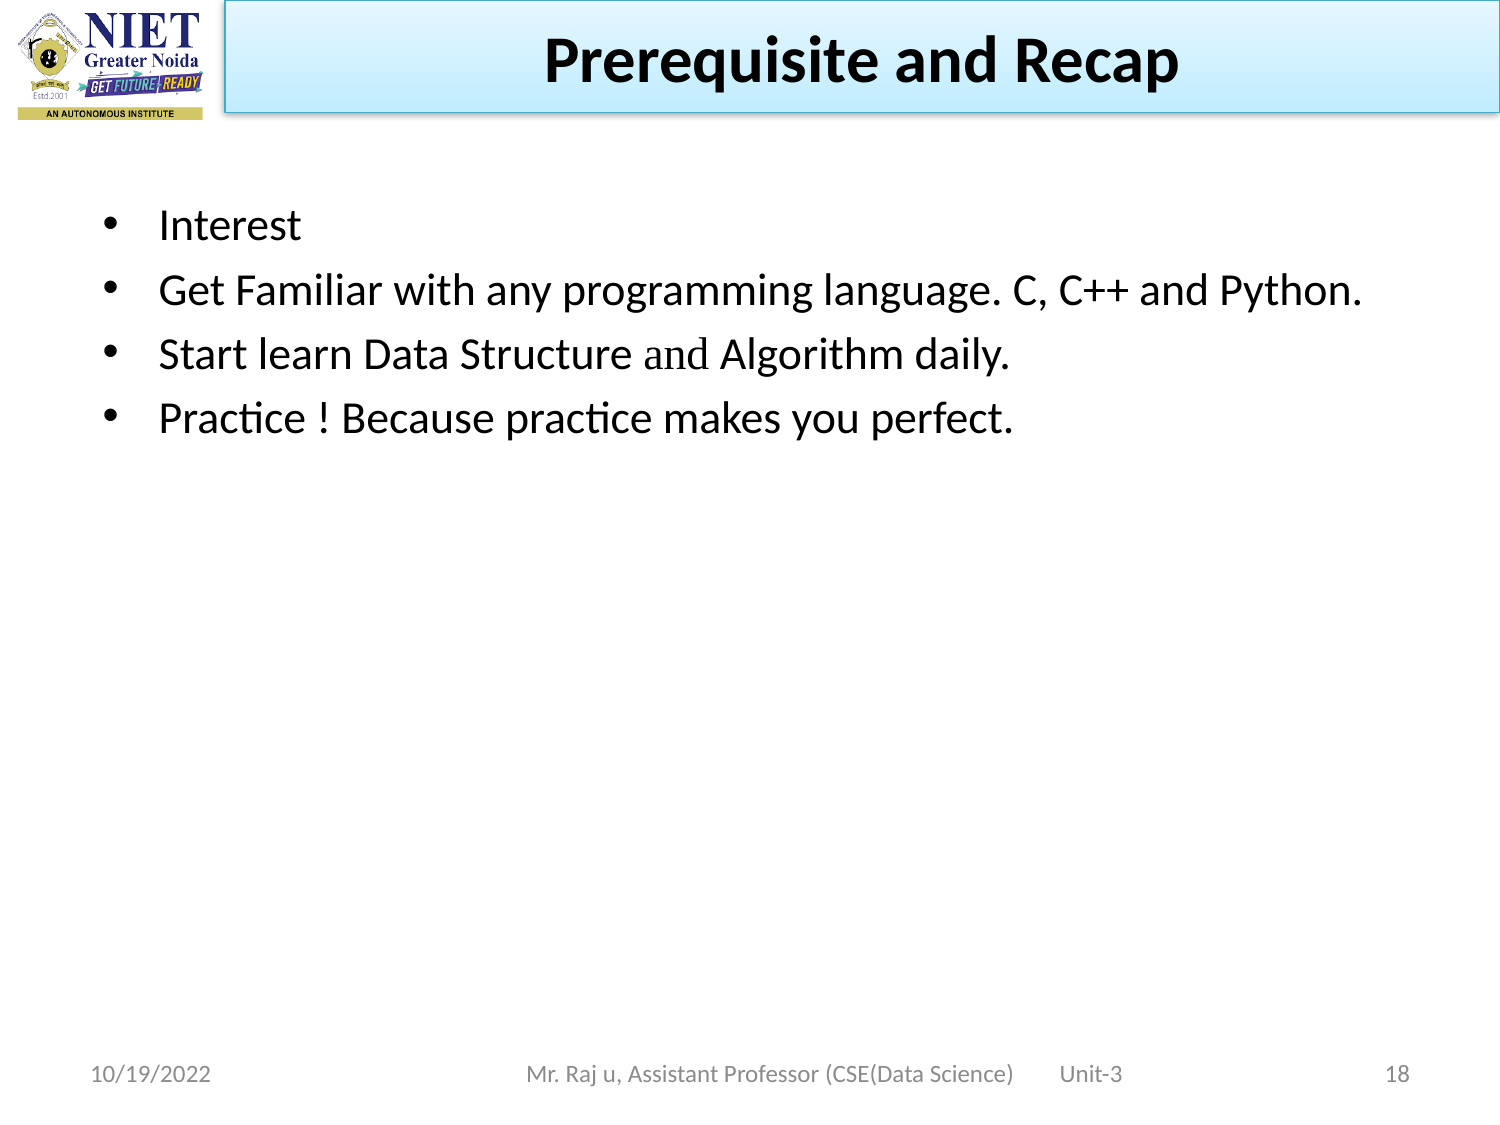

Prerequisite and Recap
Interest
Get Familiar with any programming language. C, C++ and Python.
Start learn Data Structure and Algorithm daily.
Practice ! Because practice makes you perfect.
10/19/2022
Mr. Raj u, Assistant Professor (CSE(Data Science)        Unit-3
18